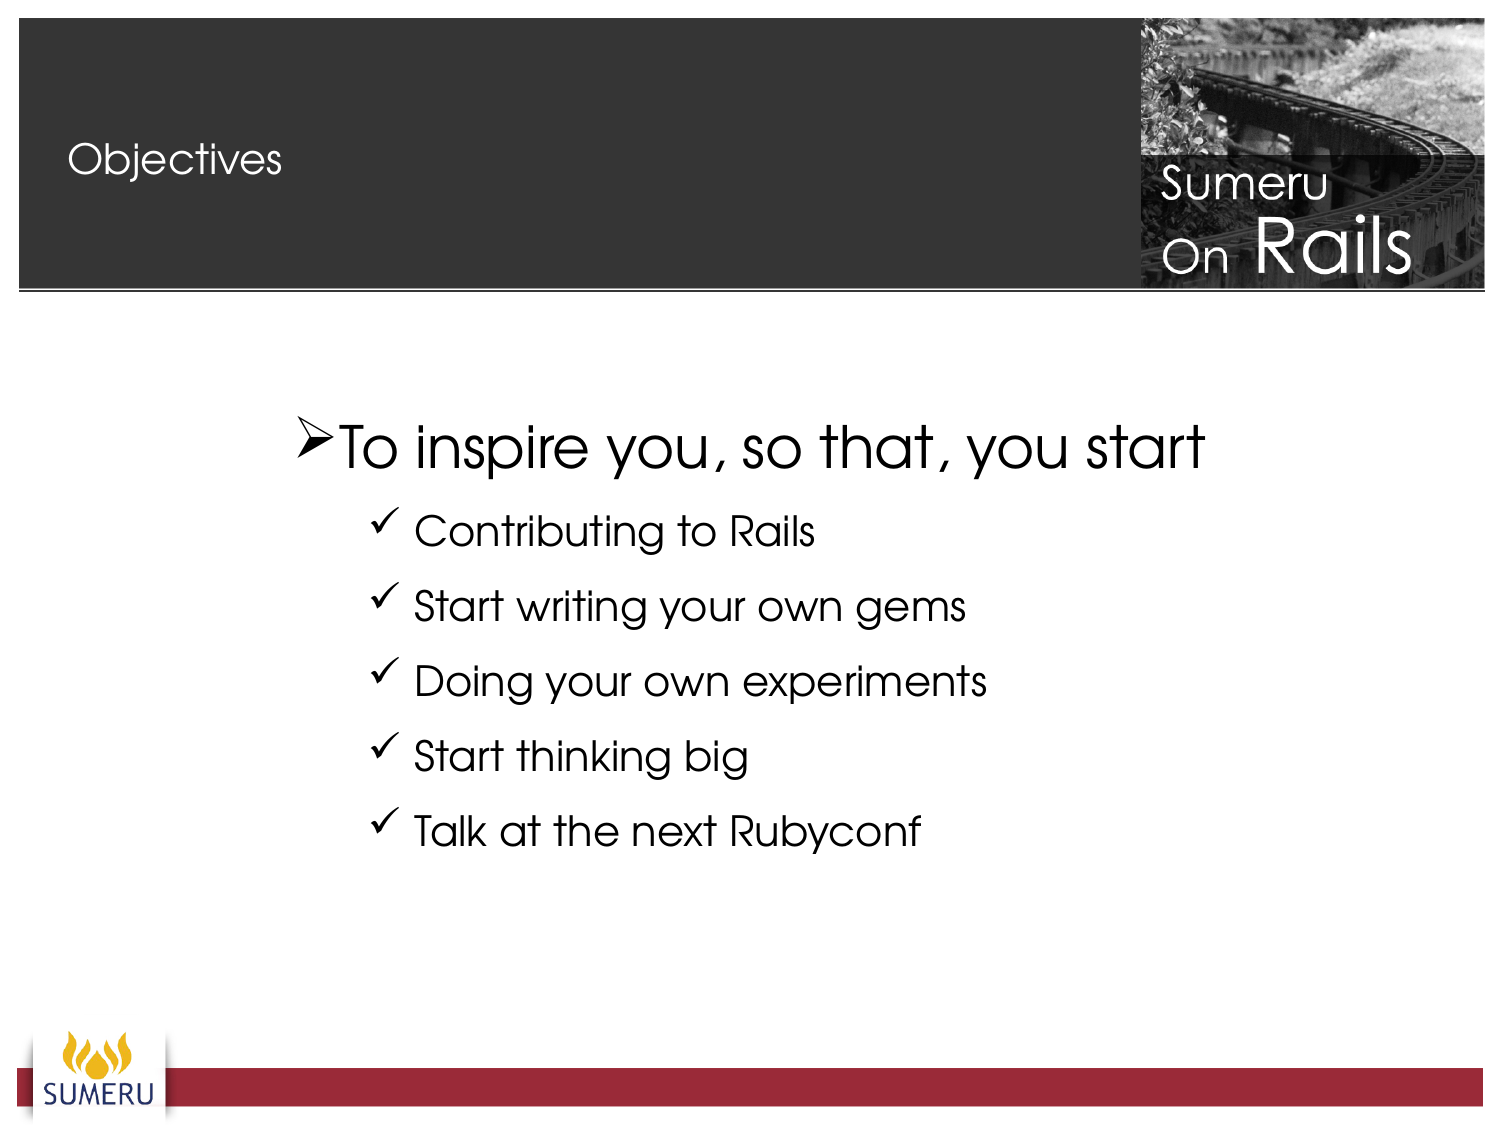

Objectives
To inspire you, so that, you start
Contributing to Rails
Start writing your own gems
Doing your own experiments
Start thinking big
Talk at the next Rubyconf